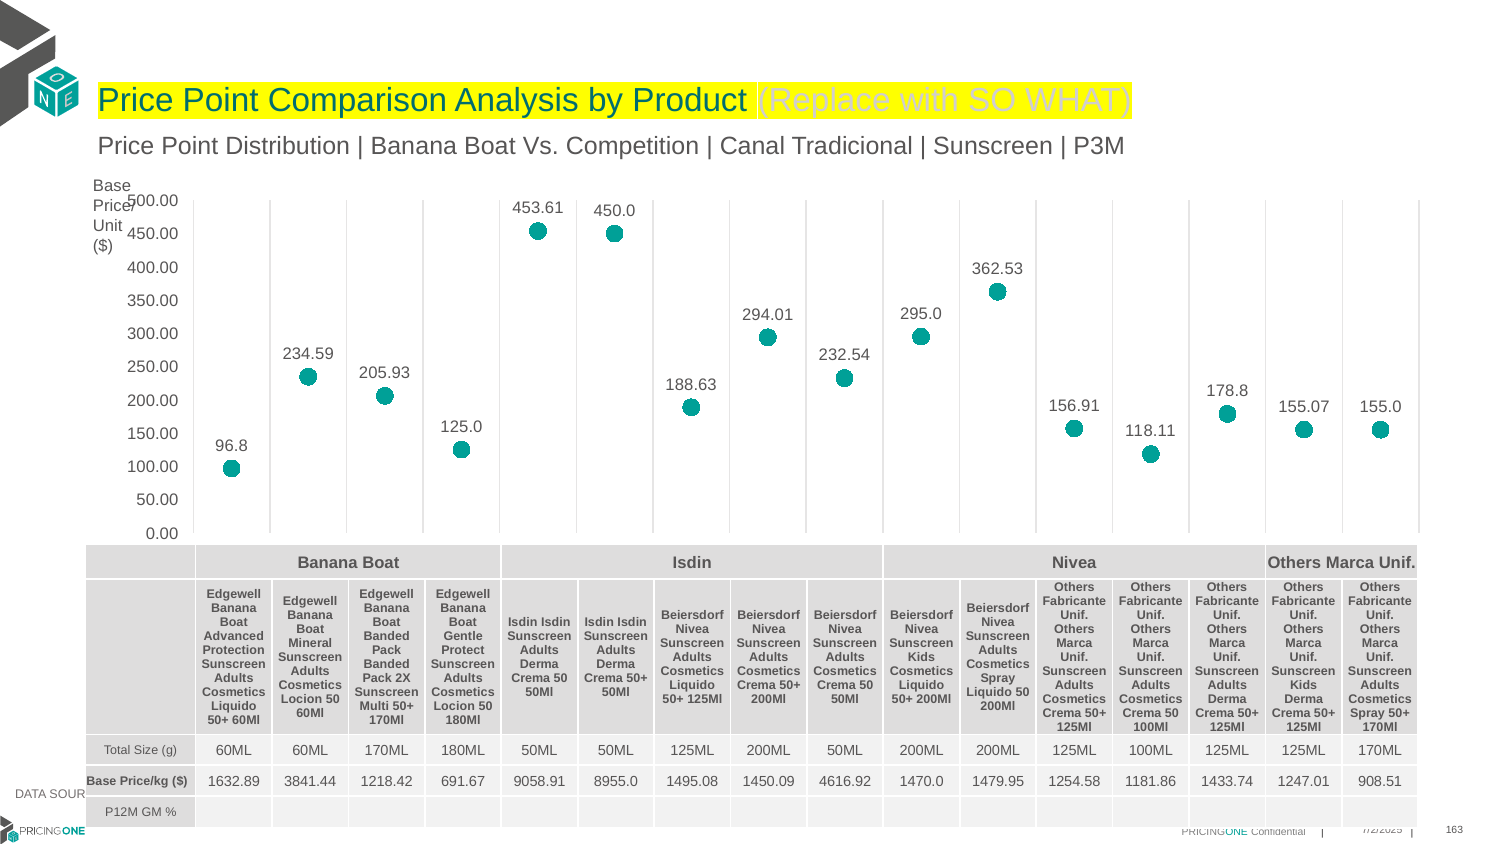

# Price Point Comparison Analysis by Product (Replace with SO WHAT)
Price Point Distribution | Banana Boat Vs. Competition | Canal Tradicional | Sunscreen | P3M
Base Price/Unit ($)

### Chart

| Category | Base Price/Unit |
|---|---|
| Edgewell Banana Boat Advanced Protection Sunscreen Adults Cosmetics Liquido 50+ 60Ml | 96.8 |
| Edgewell Banana Boat Mineral Sunscreen Adults Cosmetics Locion 50 60Ml | 234.59 |
| Edgewell Banana Boat Banded Pack Banded Pack 2X Sunscreen Multi 50+ 170Ml | 205.93 |
| Edgewell Banana Boat Gentle Protect Sunscreen Adults Cosmetics Locion 50 180Ml | 125.0 |
| Isdin Isdin Sunscreen Adults Derma Crema 50 50Ml | 453.61 |
| Isdin Isdin Sunscreen Adults Derma Crema 50+ 50Ml | 450.0 |
| Beiersdorf Nivea Sunscreen Adults Cosmetics Liquido 50+ 125Ml | 188.63 |
| Beiersdorf Nivea Sunscreen Adults Cosmetics Crema 50+ 200Ml | 294.01 |
| Beiersdorf Nivea Sunscreen Adults Cosmetics Crema 50 50Ml | 232.54 |
| Beiersdorf Nivea Sunscreen Kids Cosmetics Liquido 50+ 200Ml | 295.0 |
| Beiersdorf Nivea Sunscreen Adults Cosmetics Spray Liquido 50 200Ml | 362.53 |
| Others Fabricante Unif. Others Marca Unif. Sunscreen Adults Cosmetics Crema 50+ 125Ml | 156.91 |
| Others Fabricante Unif. Others Marca Unif. Sunscreen Adults Cosmetics Crema 50 100Ml | 118.11 |
| Others Fabricante Unif. Others Marca Unif. Sunscreen Adults Derma Crema 50+ 125Ml | 178.8 |
| Others Fabricante Unif. Others Marca Unif. Sunscreen Kids Derma Crema 50+ 125Ml | 155.07 |
| Others Fabricante Unif. Others Marca Unif. Sunscreen Adults Cosmetics Spray 50+ 170Ml | 155.0 |
|  | Banana Boat | Banana Boat | Banana Boat | Banana Boat | Isdin | Isdin | Nivea | Nivea | Nivea | Nivea | Nivea | Others Marca Unif. | Others Marca Unif. | Others Marca Unif. | Others Marca Unif. | Others Marca Unif. |
| --- | --- | --- | --- | --- | --- | --- | --- | --- | --- | --- | --- | --- | --- | --- | --- | --- |
|  | Edgewell Banana Boat Advanced Protection Sunscreen Adults Cosmetics Liquido 50+ 60Ml | Edgewell Banana Boat Mineral Sunscreen Adults Cosmetics Locion 50 60Ml | Edgewell Banana Boat Banded Pack Banded Pack 2X Sunscreen Multi 50+ 170Ml | Edgewell Banana Boat Gentle Protect Sunscreen Adults Cosmetics Locion 50 180Ml | Isdin Isdin Sunscreen Adults Derma Crema 50 50Ml | Isdin Isdin Sunscreen Adults Derma Crema 50+ 50Ml | Beiersdorf Nivea Sunscreen Adults Cosmetics Liquido 50+ 125Ml | Beiersdorf Nivea Sunscreen Adults Cosmetics Crema 50+ 200Ml | Beiersdorf Nivea Sunscreen Adults Cosmetics Crema 50 50Ml | Beiersdorf Nivea Sunscreen Kids Cosmetics Liquido 50+ 200Ml | Beiersdorf Nivea Sunscreen Adults Cosmetics Spray Liquido 50 200Ml | Others Fabricante Unif. Others Marca Unif. Sunscreen Adults Cosmetics Crema 50+ 125Ml | Others Fabricante Unif. Others Marca Unif. Sunscreen Adults Cosmetics Crema 50 100Ml | Others Fabricante Unif. Others Marca Unif. Sunscreen Adults Derma Crema 50+ 125Ml | Others Fabricante Unif. Others Marca Unif. Sunscreen Kids Derma Crema 50+ 125Ml | Others Fabricante Unif. Others Marca Unif. Sunscreen Adults Cosmetics Spray 50+ 170Ml |
| Total Size (g) | 60ML | 60ML | 170ML | 180ML | 50ML | 50ML | 125ML | 200ML | 50ML | 200ML | 200ML | 125ML | 100ML | 125ML | 125ML | 170ML |
| Base Price/kg ($) | 1632.89 | 3841.44 | 1218.42 | 691.67 | 9058.91 | 8955.0 | 1495.08 | 1450.09 | 4616.92 | 1470.0 | 1479.95 | 1254.58 | 1181.86 | 1433.74 | 1247.01 | 908.51 |
| P12M GM % |  |  |  |  |  |  |  |  |  |  |  |  |  |  |  |  |
DATA SOURCE: Trade Panel/Retailer Data | April  2025

7/2/2025
163